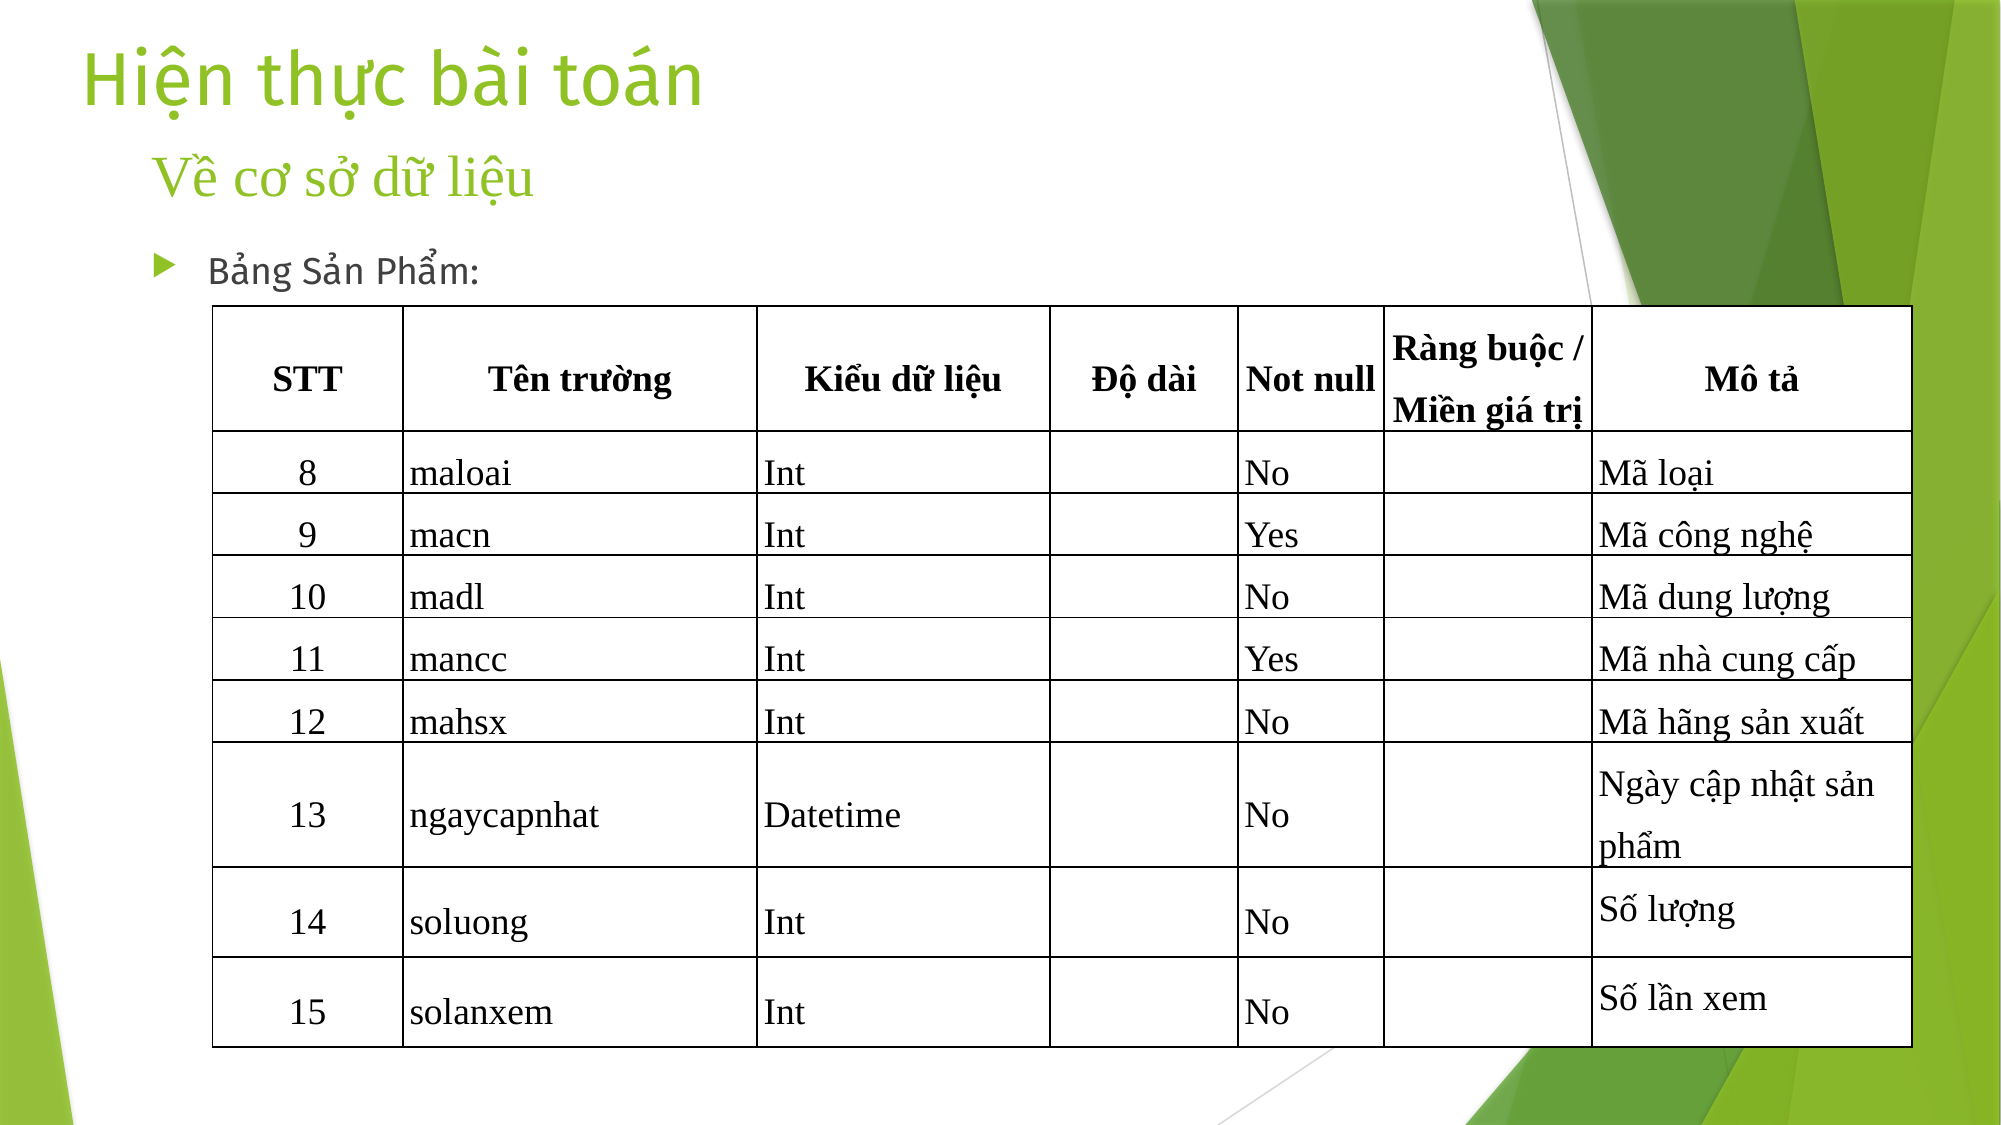

# Hiện thực bài toán
Về cơ sở dữ liệu
Bảng Sản Phẩm:

| STT | Tên trường | Kiểu dữ liệu | Độ dài | Not null | Ràng buộc / Miền giá trị | Mô tả |
| --- | --- | --- | --- | --- | --- | --- |
| 8 | maloai | Int |  | No |  | Mã loại |
| 9 | macn | Int |  | Yes |  | Mã công nghệ |
| 10 | madl | Int |  | No |  | Mã dung lượng |
| 11 | mancc | Int |  | Yes |  | Mã nhà cung cấp |
| 12 | mahsx | Int |  | No |  | Mã hãng sản xuất |
| 13 | ngaycapnhat | Datetime |  | No |  | Ngày cập nhật sản phẩm |
| 14 | soluong | Int |  | No |  | Số lượng |
| 15 | solanxem | Int |  | No |  | Số lần xem |